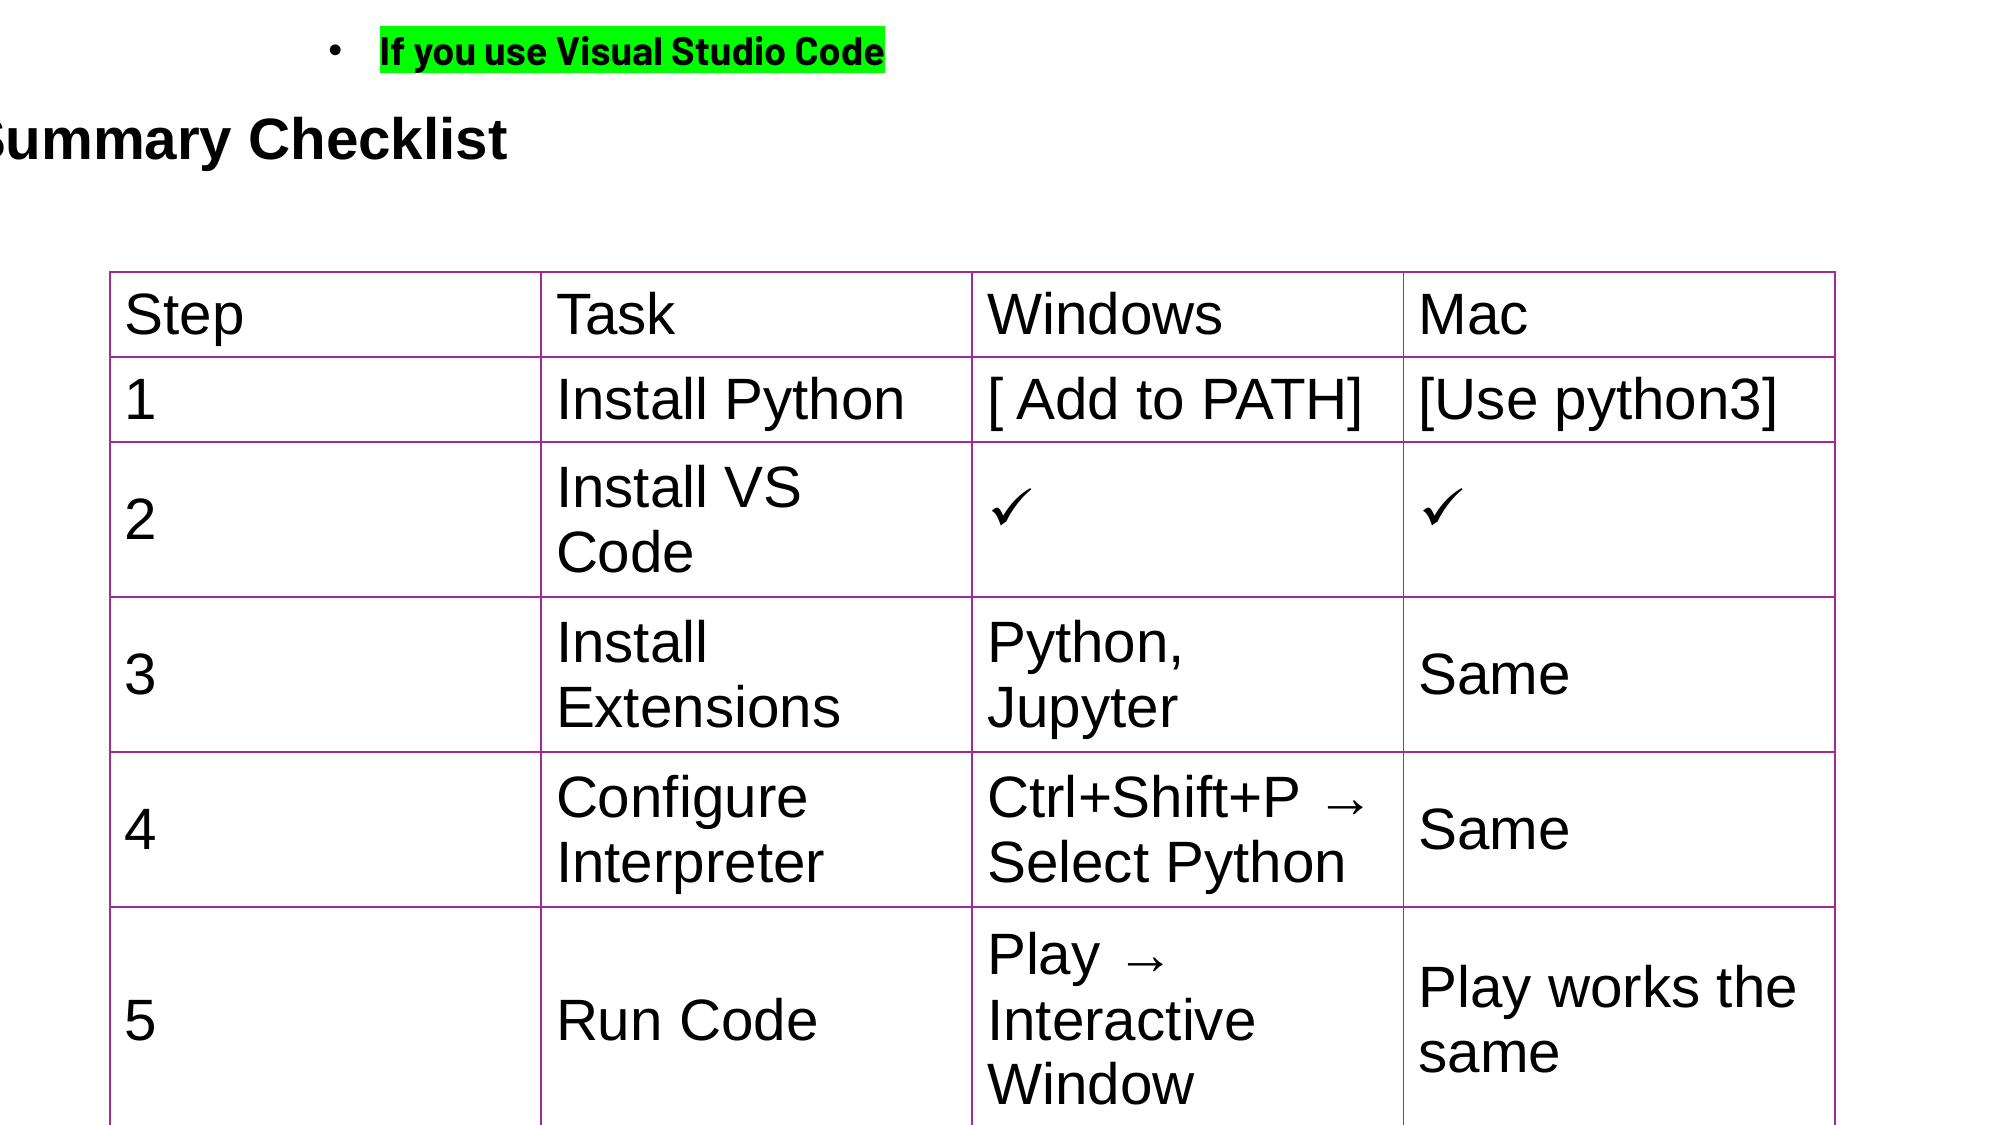

If you use Visual Studio Code
Summary Checklist
| Step | Task | Windows | Mac |
| --- | --- | --- | --- |
| 1 | Install Python | [ Add to PATH] | [Use python3] |
| 2 | Install VS Code |  |  |
| 3 | Install Extensions | Python, Jupyter | Same |
| 4 | Configure Interpreter | Ctrl+Shift+P → Select Python | Same |
| 5 | Run Code | Play → Interactive Window | Play works the same |